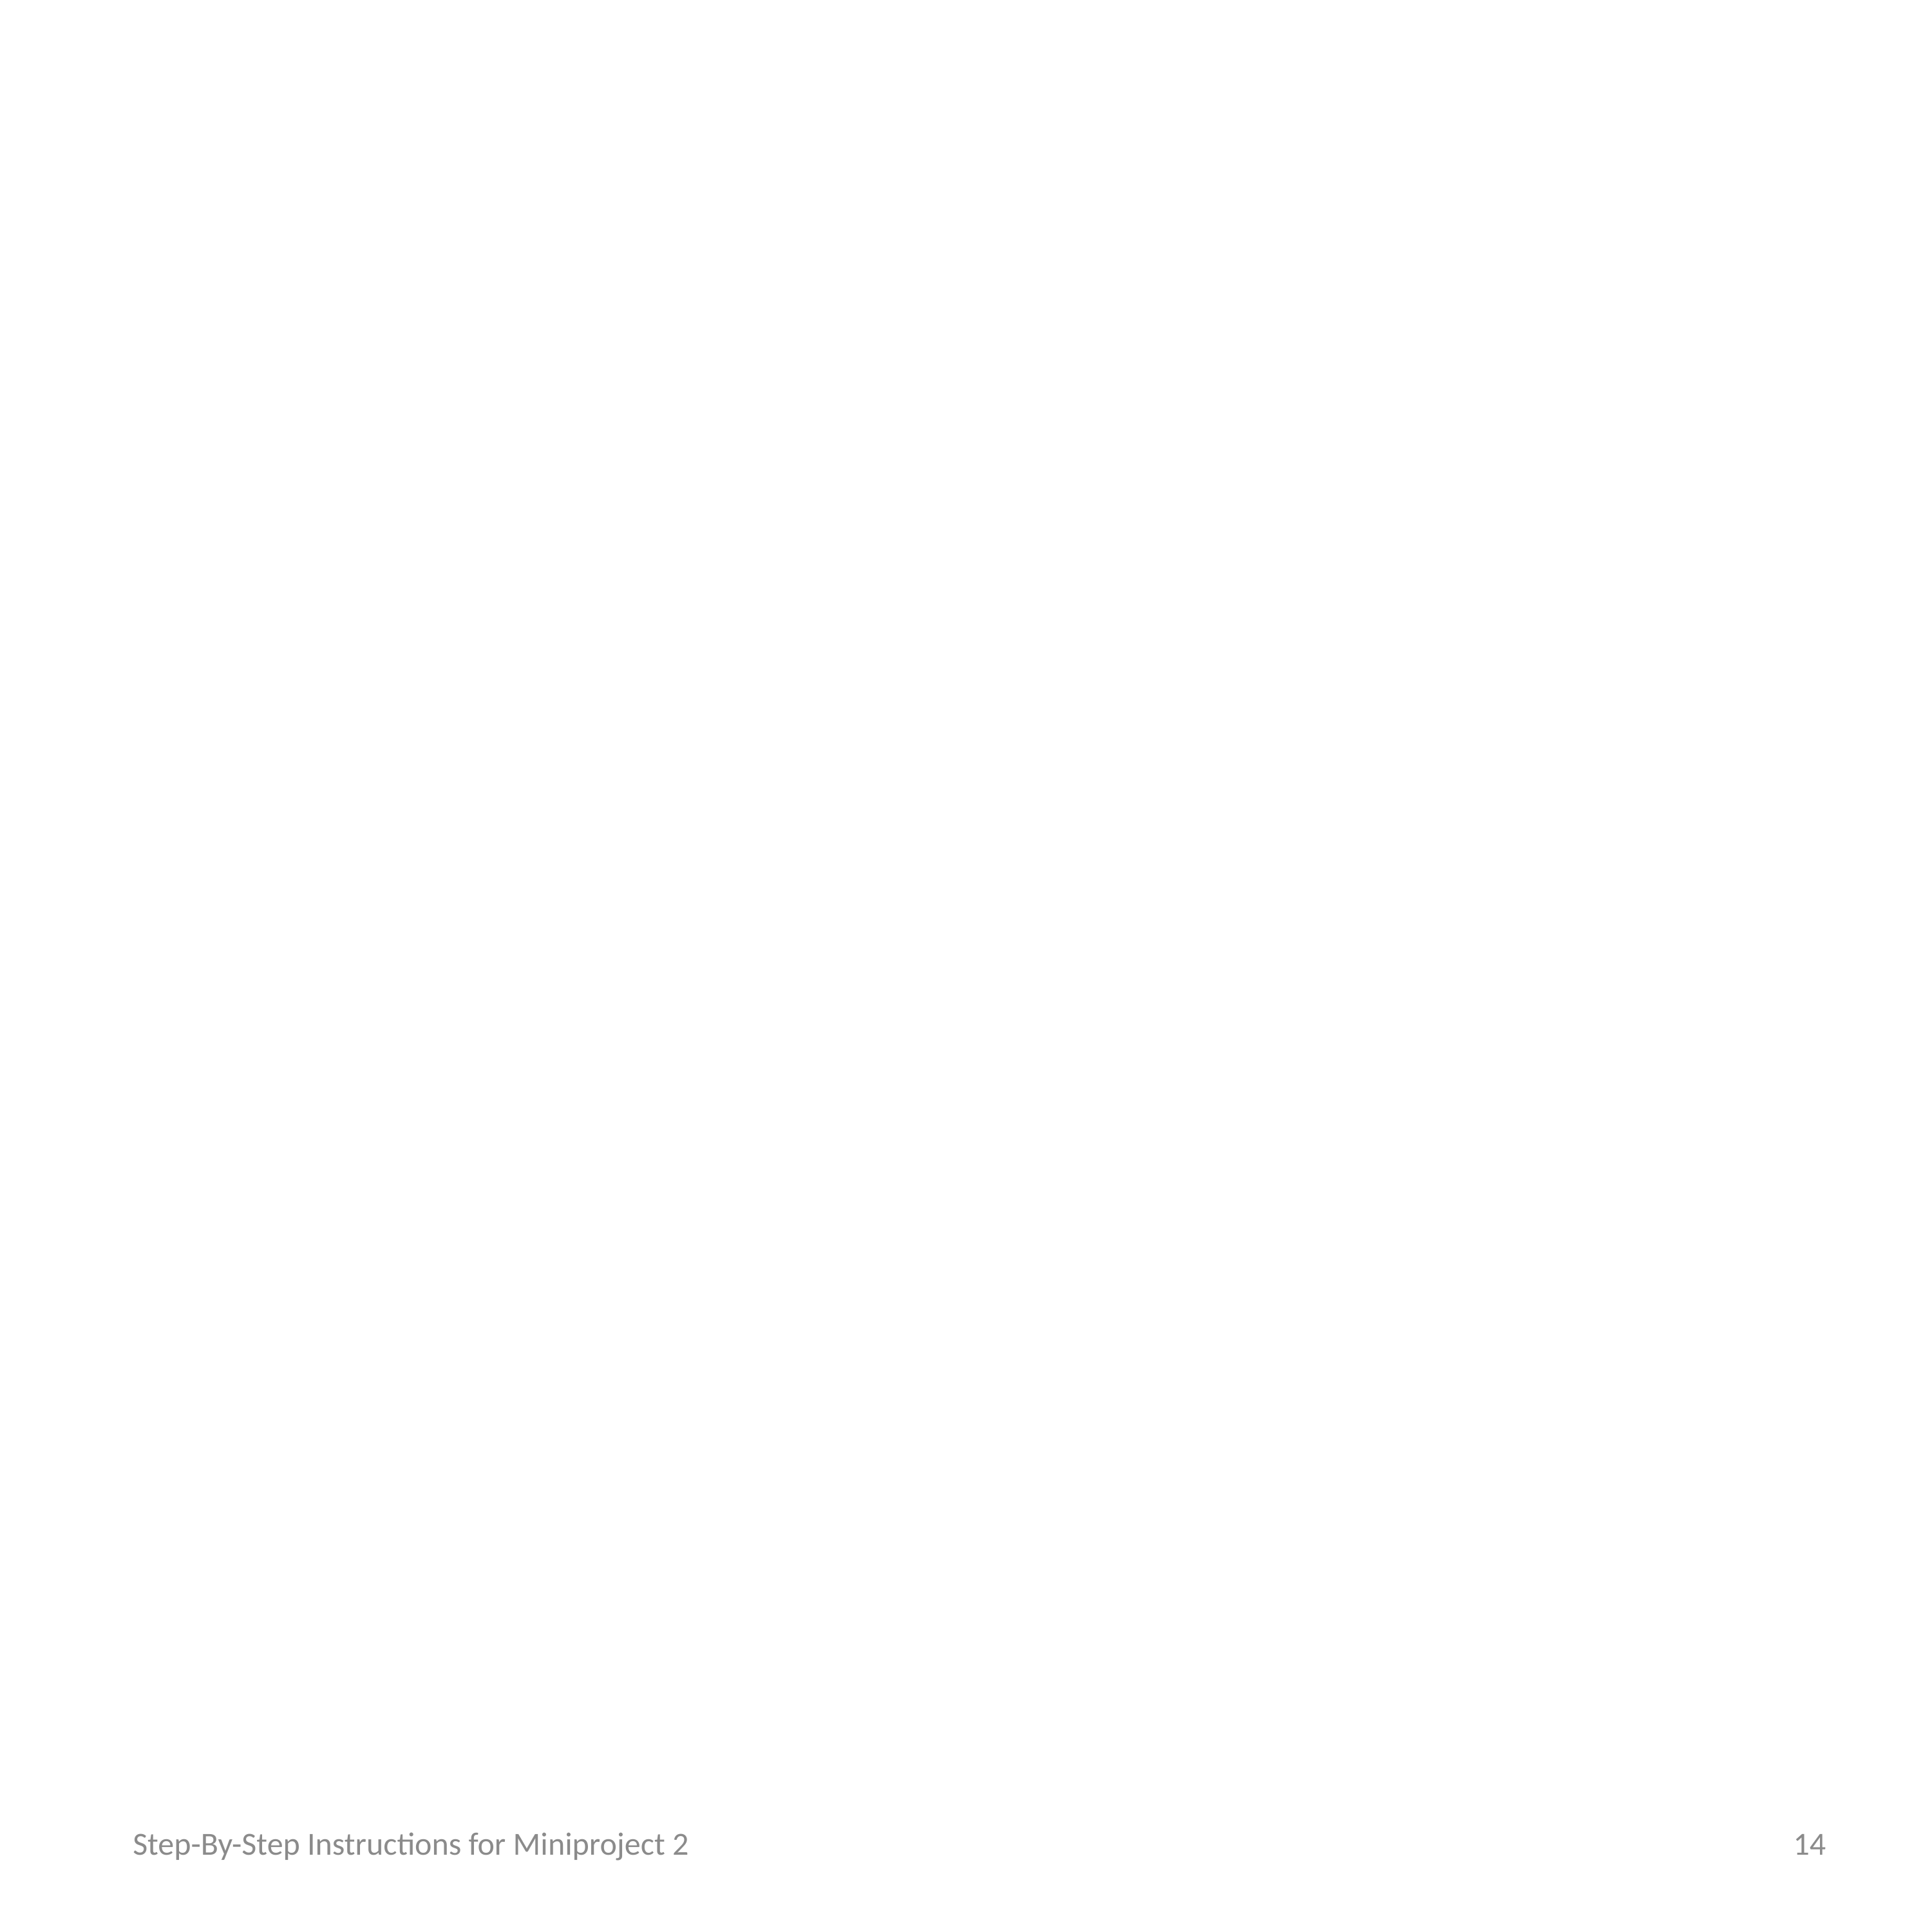

#

Step-By-Step Instructions for Miniproject 2
14